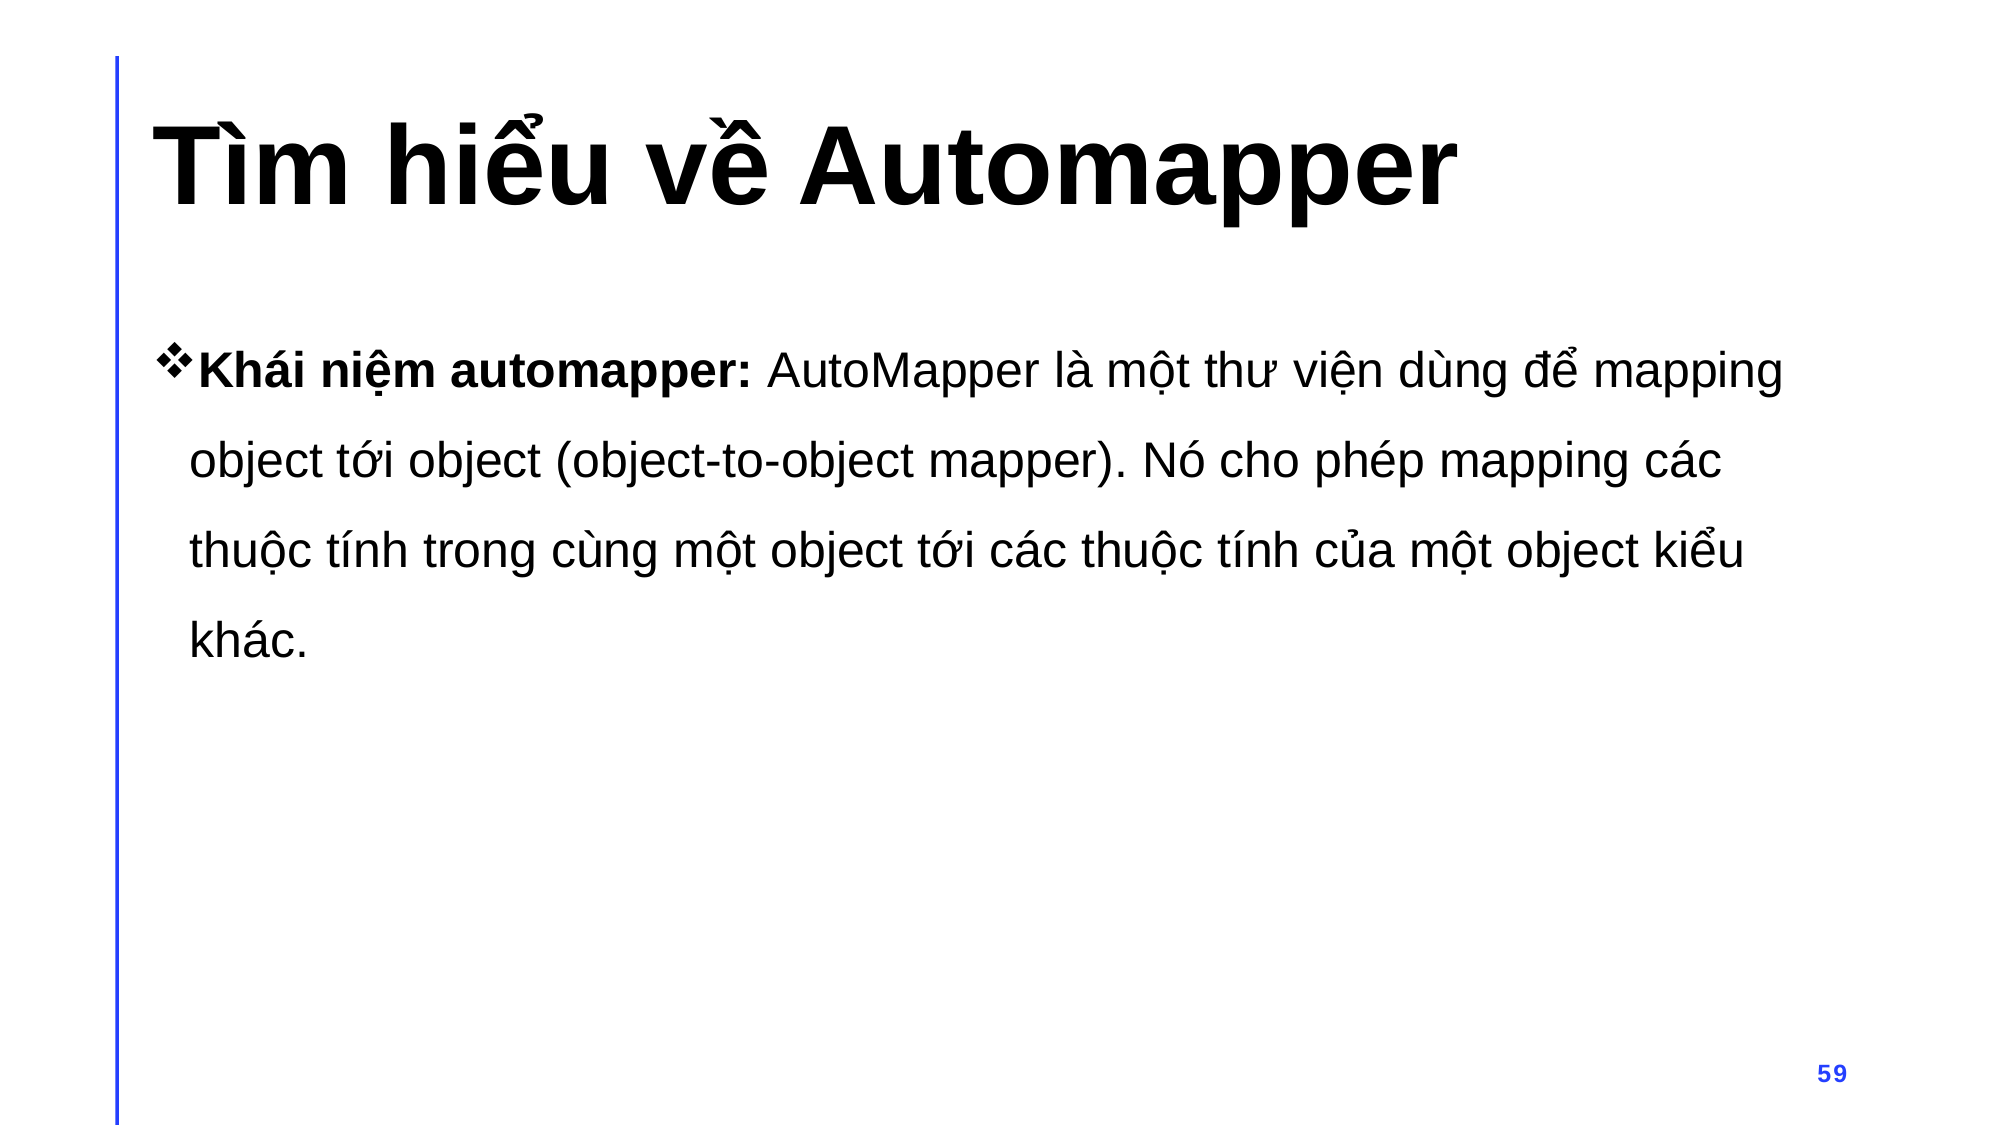

# Tìm hiểu về Automapper
Khái niệm automapper: AutoMapper là một thư viện dùng để mapping object tới object (object-to-object mapper). Nó cho phép mapping các thuộc tính trong cùng một object tới các thuộc tính của một object kiểu khác.

59